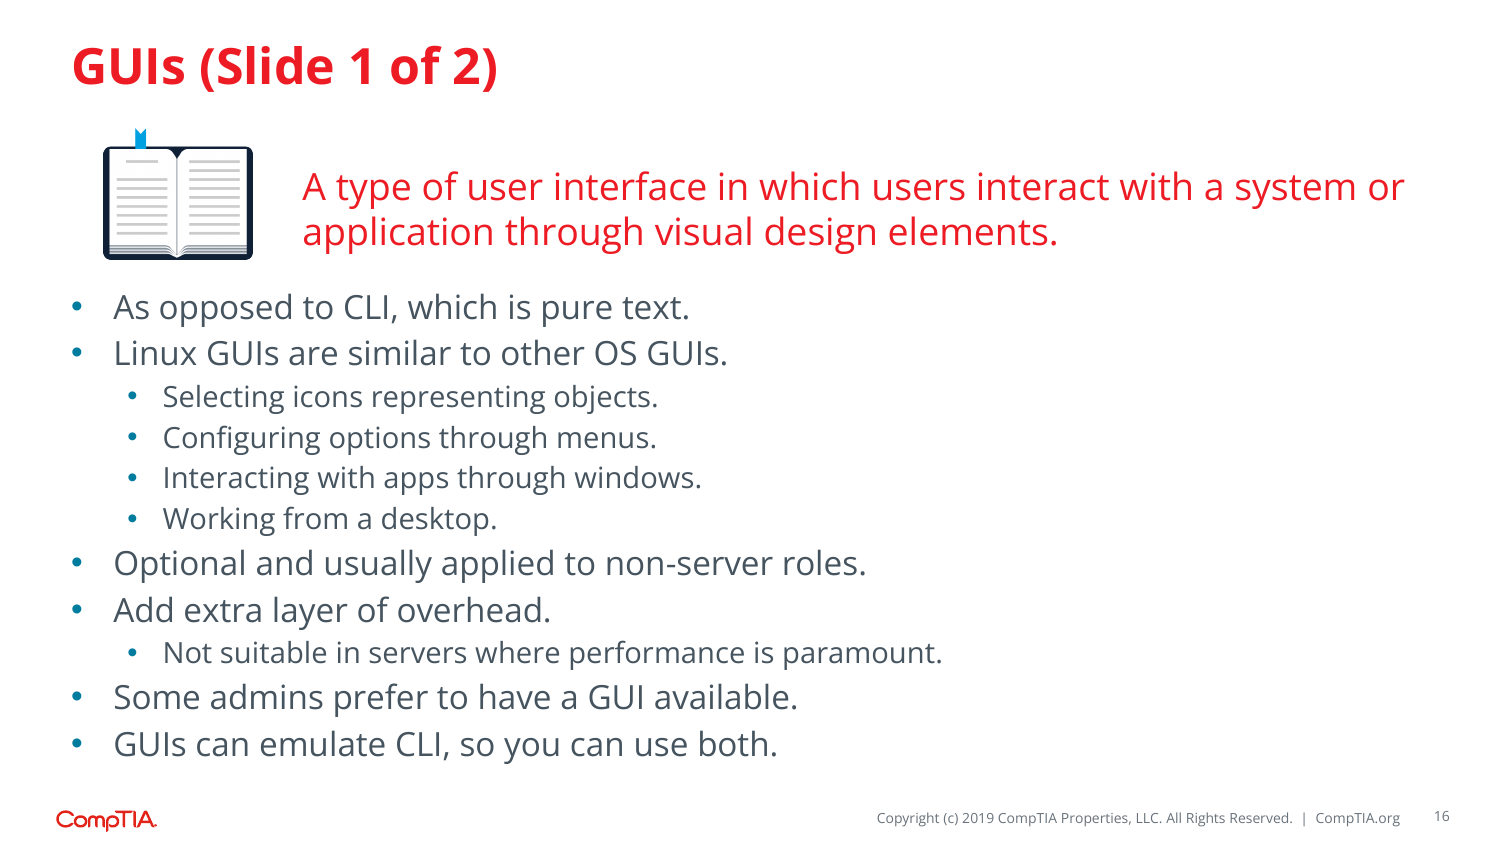

# GUIs (Slide 1 of 2)
A type of user interface in which users interact with a system or application through visual design elements.
As opposed to CLI, which is pure text.
Linux GUIs are similar to other OS GUIs.
Selecting icons representing objects.
Configuring options through menus.
Interacting with apps through windows.
Working from a desktop.
Optional and usually applied to non-server roles.
Add extra layer of overhead.
Not suitable in servers where performance is paramount.
Some admins prefer to have a GUI available.
GUIs can emulate CLI, so you can use both.

16